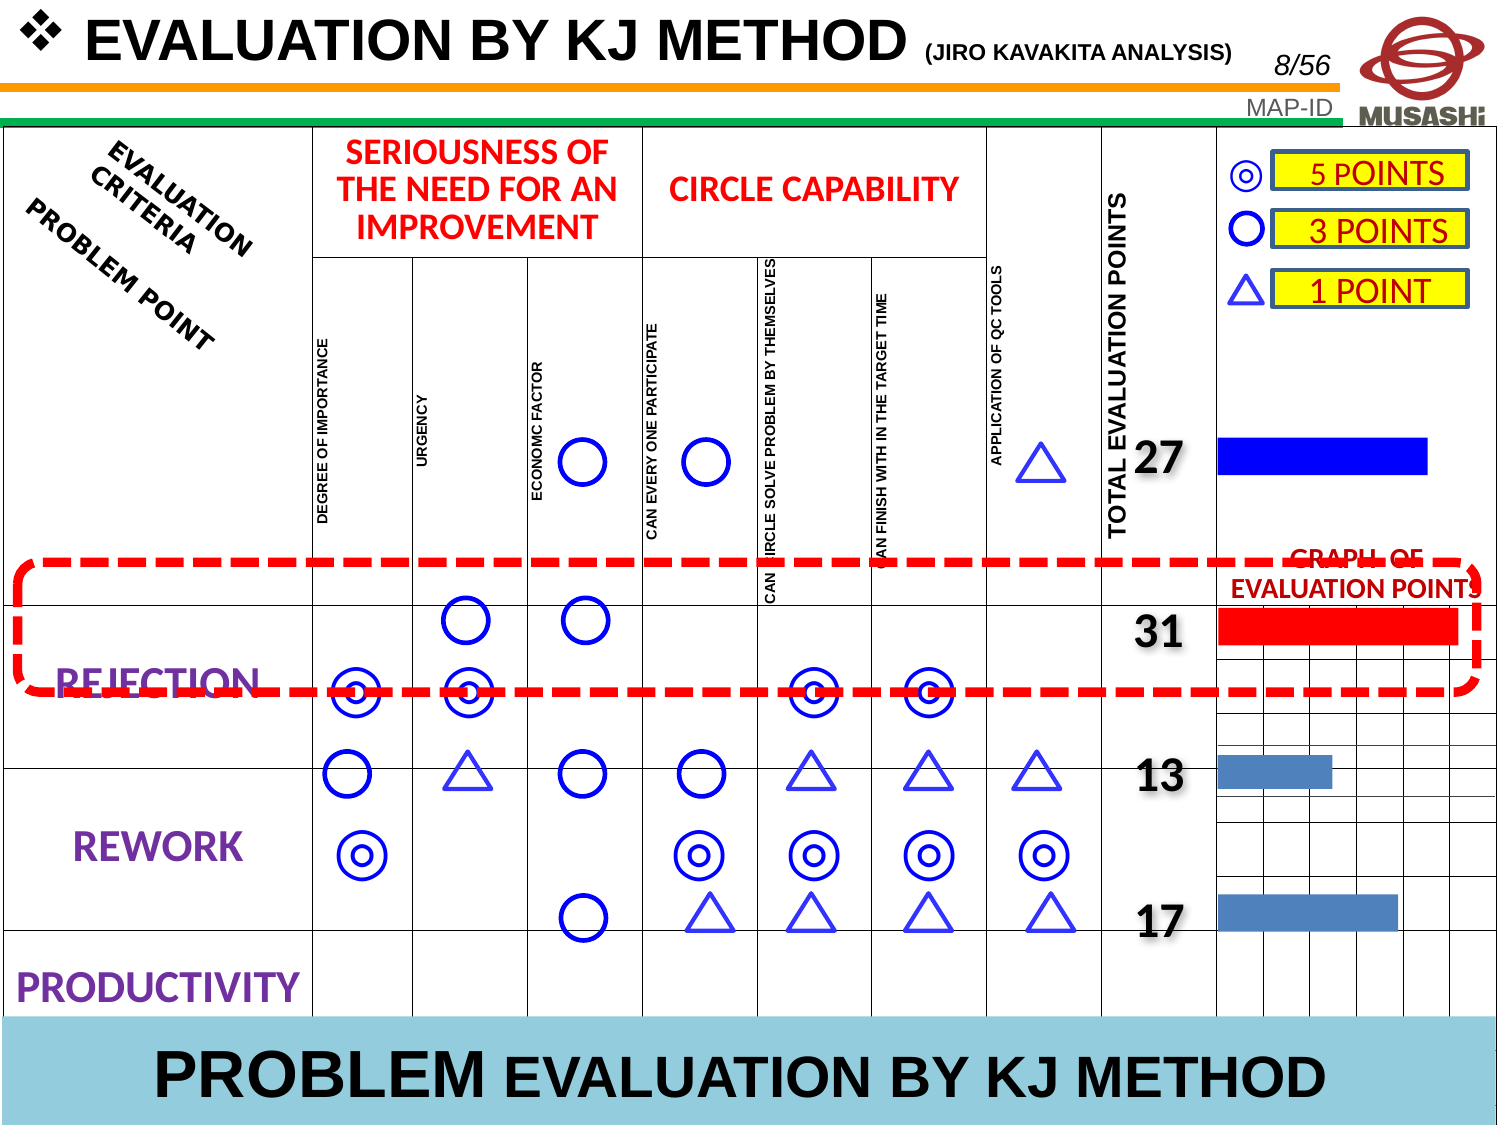

EVALUATION BY KJ METHOD (JIRO KAVAKITA ANALYSIS)
|  | SERIOUSNESS OF THE NEED FOR AN IMPROVEMENT |  |  | CIRCLE CAPABILITY |  |  | APPLICATION OF QC TOOLS | TOTAL EVALUATION POINTS | GRAPH  OF EVALUATION POINTS |  |  |  |  |  |
| --- | --- | --- | --- | --- | --- | --- | --- | --- | --- | --- | --- | --- | --- | --- |
|  | DEGREE OF IMPORTANCE | URGENCY | ECONOMC FACTOR | CAN EVERY ONE PARTICIPATE | CAN CIRCLE SOLVE PROBLEM BY THEMSELVES | CAN FINISH WITH IN THE TARGET TIME |  |  |  |  |  |  |  |  |
| REJECTION | ◎ | ◎ |  |  | ◎ | ◎ |  |  |  |  |  |  |  |  |
|  |  |  |  |  |  |  |  |  |  |  |  |  |  |  |
|  |  |  |  |  |  |  |  |  |  |  |  |  |  |  |
| REWORK | ◎ |  |  | ◎ | ◎ | ◎ | ◎ |  |  |  |  |  |  |  |
|  |  |  |  |  |  |  |  |  |  |  |  |  |  |  |
|  |  |  |  |  |  |  |  |  |  |  |  |  |  |  |
| PRODUCTIVITY |  |  |  |  |  |  |  |  |  |  |  |  |  |  |
| CAPACITY IMPROVEMENT | ◎ | ◎ |  |  |  |  |  |  |  |  |  |  |  |  |
|  |  |  |  |  |  |  |  |  |  |  |  |  |  |  |
|  |  |  |  |  |  |  |  |  |  |  |  |  |  |  |
◎
   5 POINTS
EVALUATION CRITERIA
  3 POINTS

 1 POINT

PROBLEM POINT
27

31

13

17

PROBLEM EVALUATION BY KJ METHOD